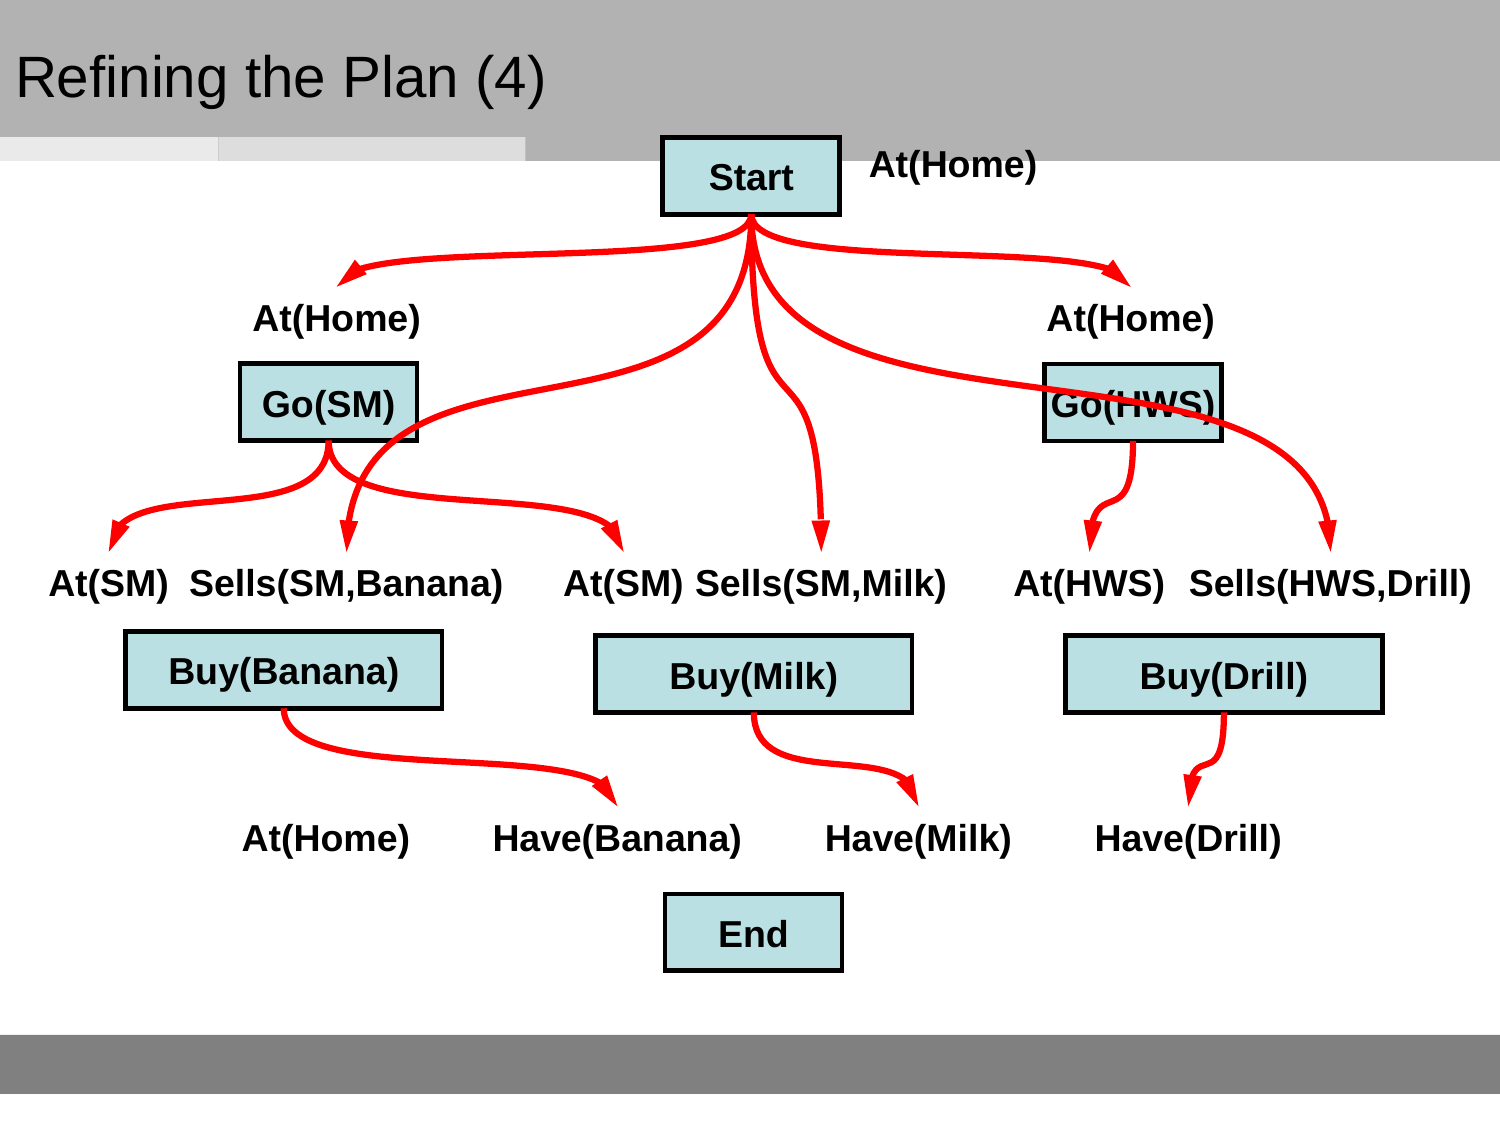

# Refining the Plan (4)
At(Home)

Start
At(Home)
At(Home)
Go(SM)
Go(HWS)
At(SM)
Sells(SM,Banana)
At(SM)
Sells(SM,Milk)
At(HWS)
Sells(HWS,Drill)
Buy(Banana)
Buy(Milk)
Buy(Drill)
At(Home)
Have(Banana)
Have(Milk)
Have(Drill)
End